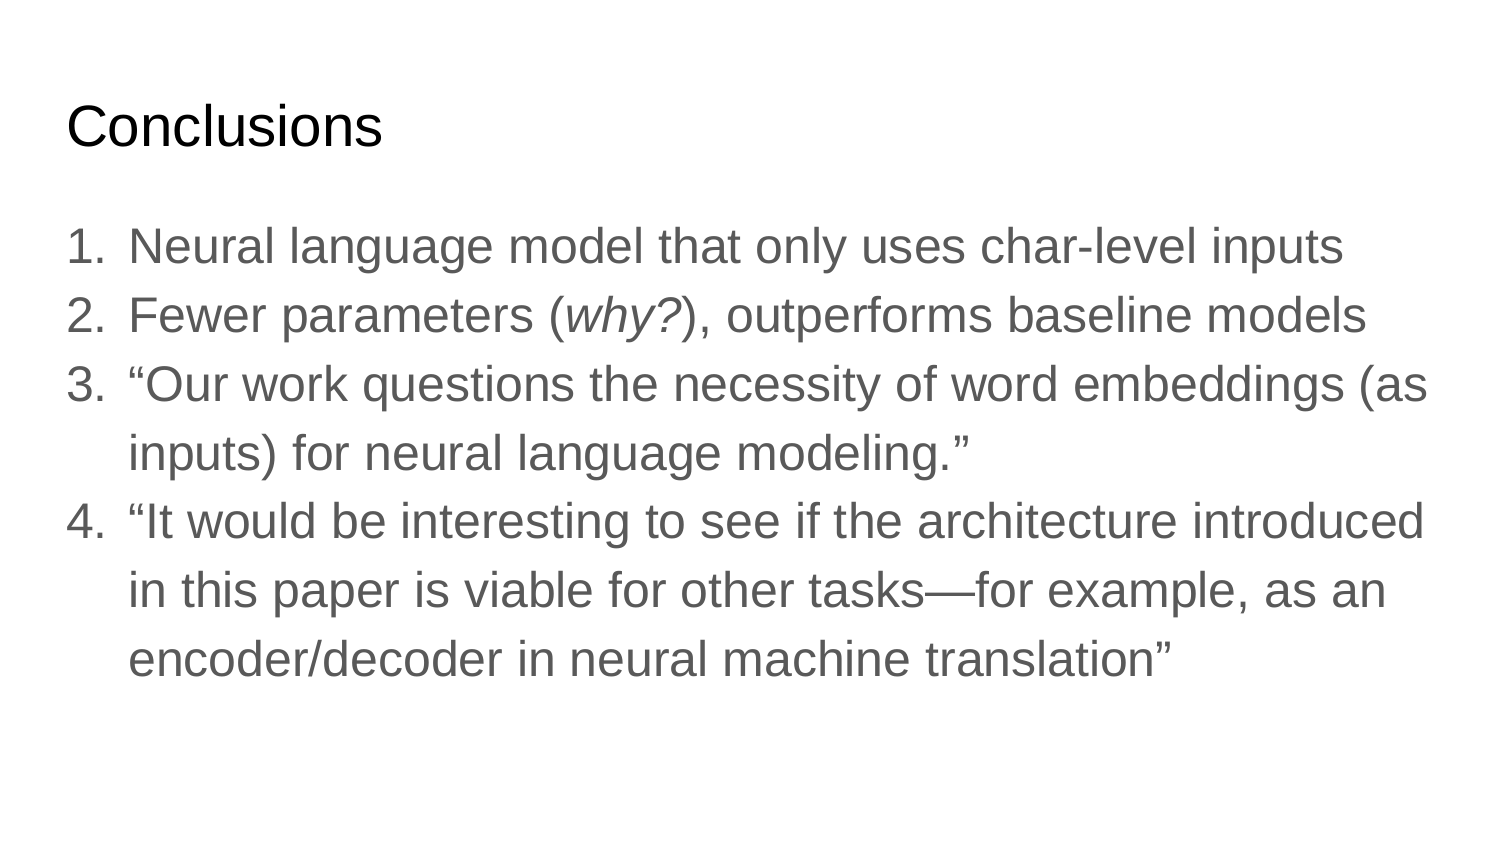

# Conclusions
Neural language model that only uses char-level inputs
Fewer parameters (why?), outperforms baseline models
“Our work questions the necessity of word embeddings (as inputs) for neural language modeling.”
“It would be interesting to see if the architecture introduced in this paper is viable for other tasks—for example, as an encoder/decoder in neural machine translation”